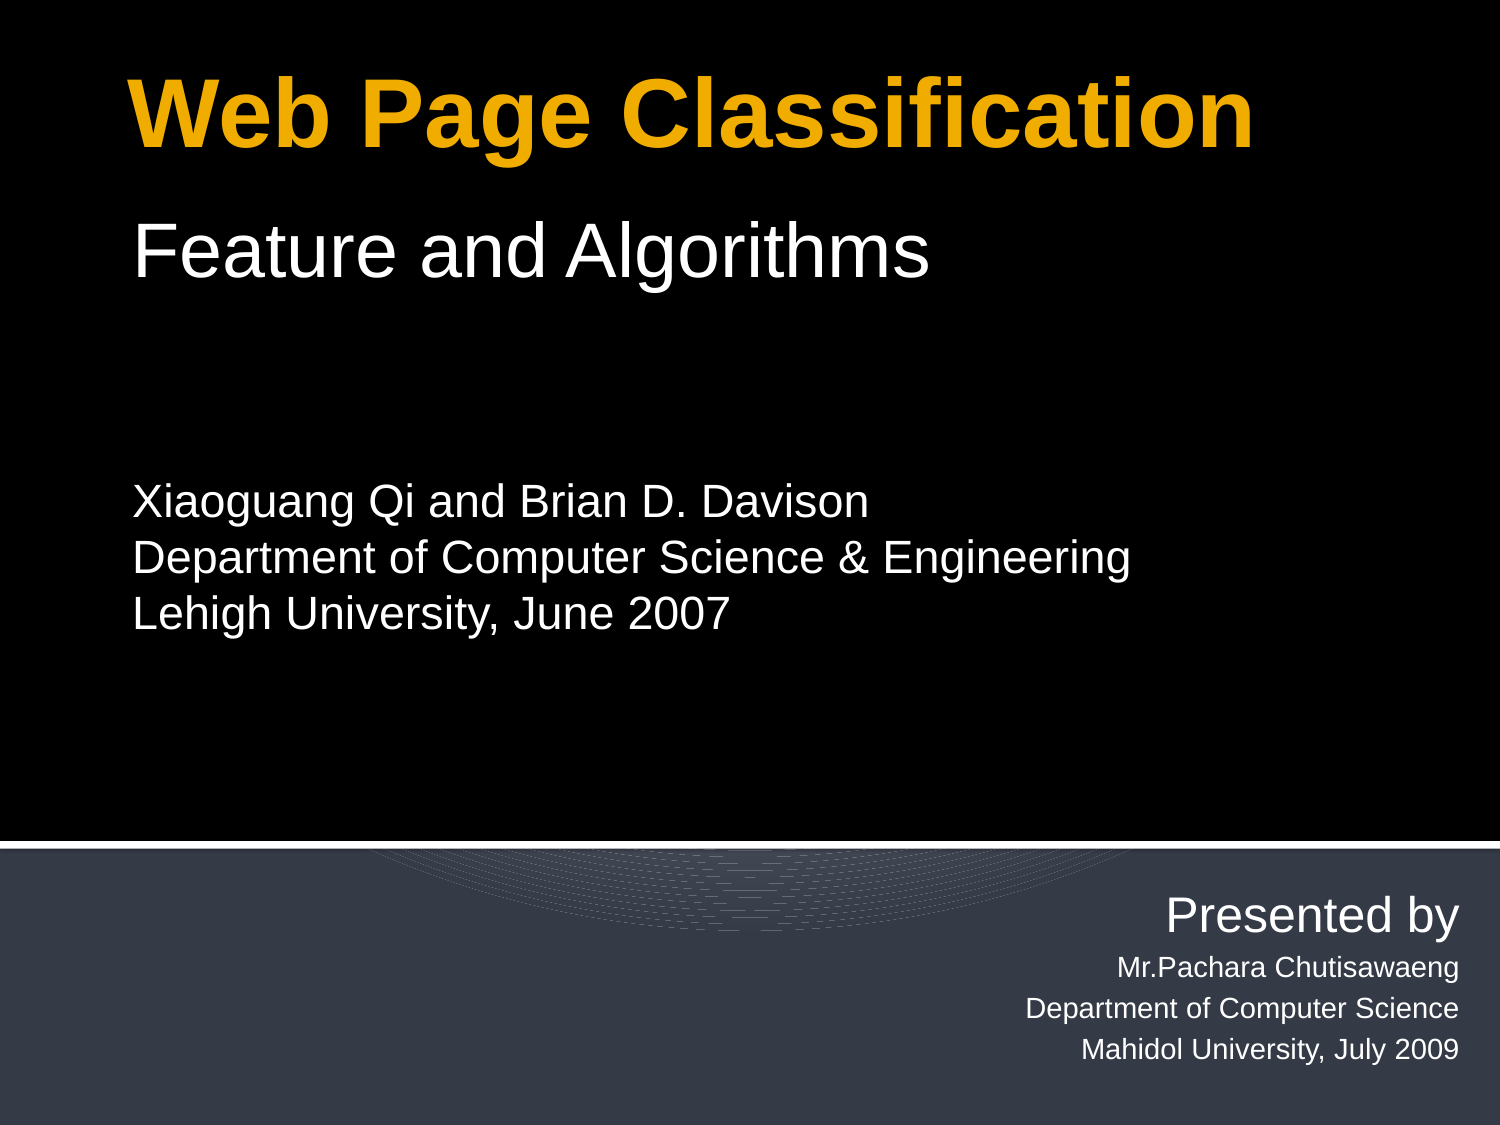

# Web Page Classification
Feature and Algorithms

Xiaoguang Qi and Brian D. Davison
Department of Computer Science & Engineering
Lehigh University, June 2007

Presented by
Mr.Pachara Chutisawaeng
Department of Computer Science
Mahidol University, July 2009